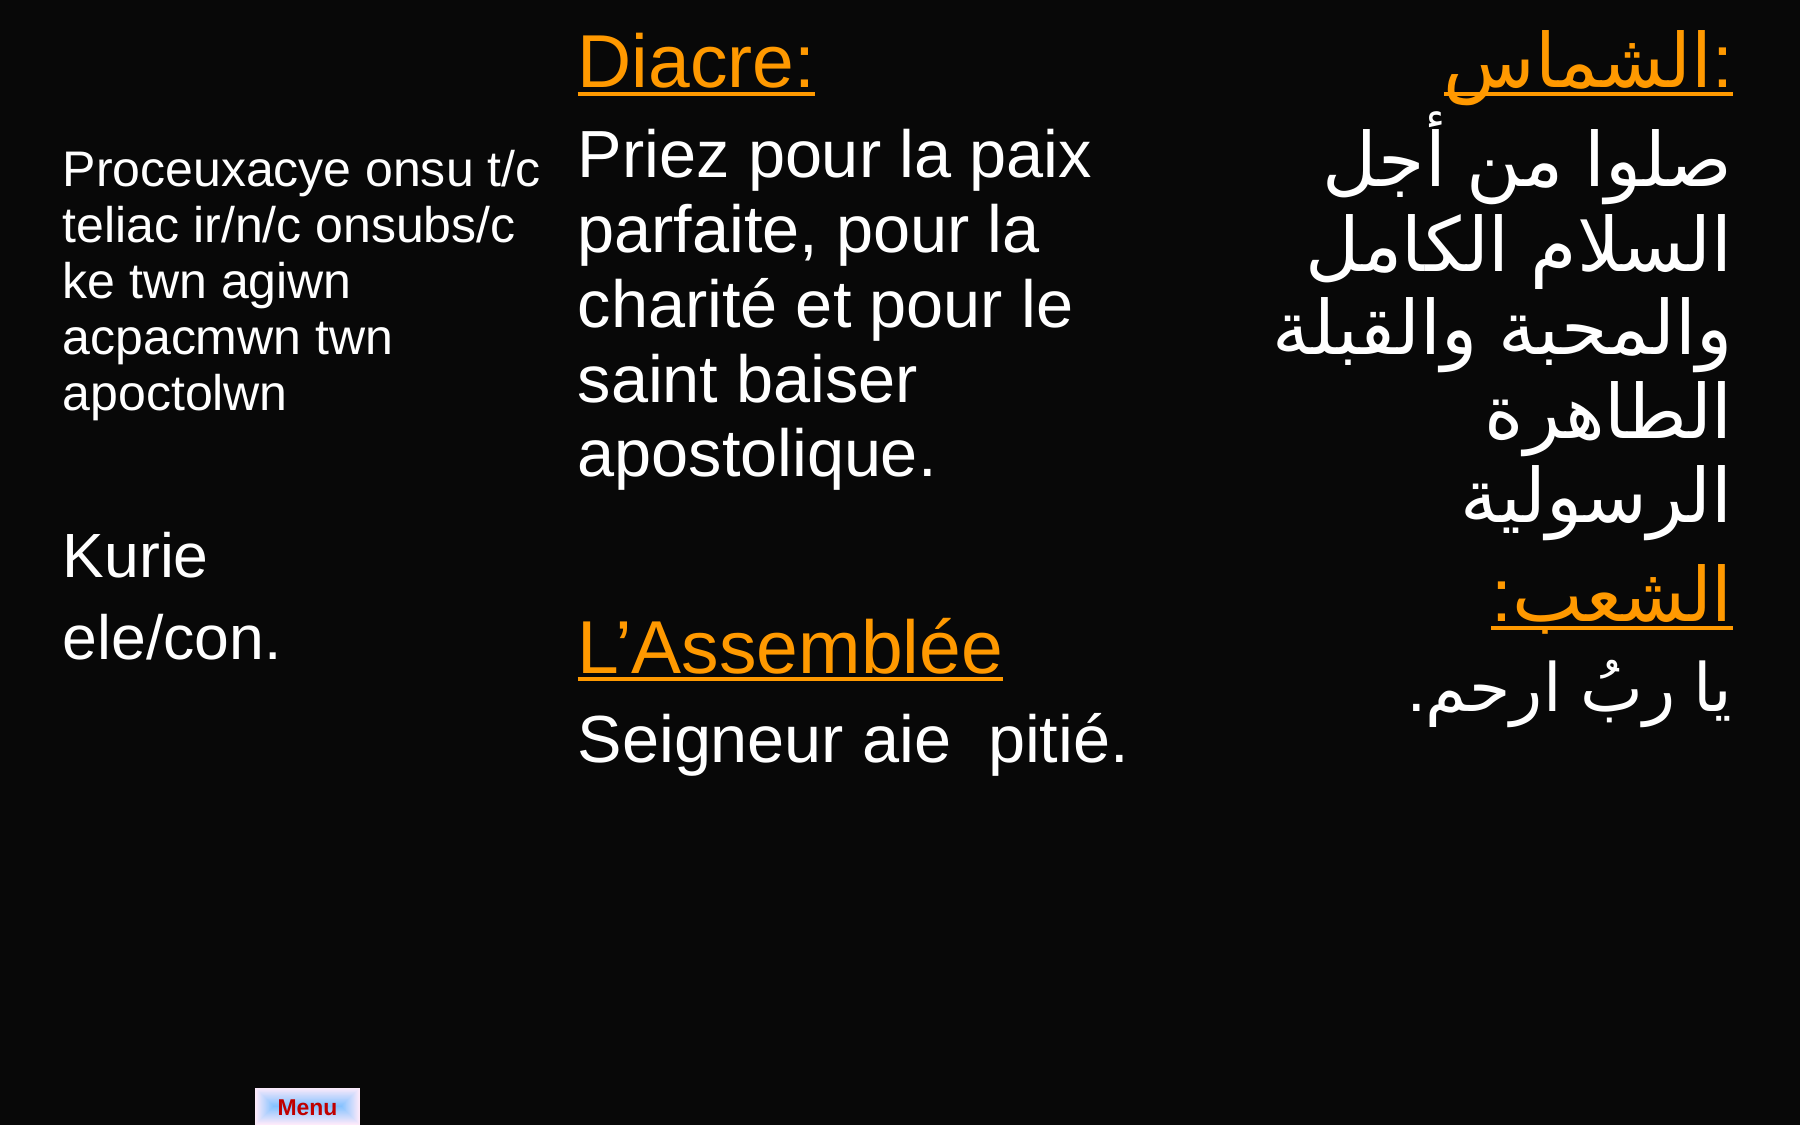

| Proceuxacye onsu t/c teliac ir/n/c onsubs/c ke twn agiwn acpacmwn twn apoctolwn Kurie  ele/con. | Diacre: Priez pour la paix parfaite, pour la charité et pour le saint baiser apostolique. L’Assemblée Seigneur aie pitié. | الشماس: صلوا من أجل السلام الكامل والمحبة والقبلة الطاهرة الرسولية الشعب: يا ربُ ارحم. |
| --- | --- | --- |

Menu